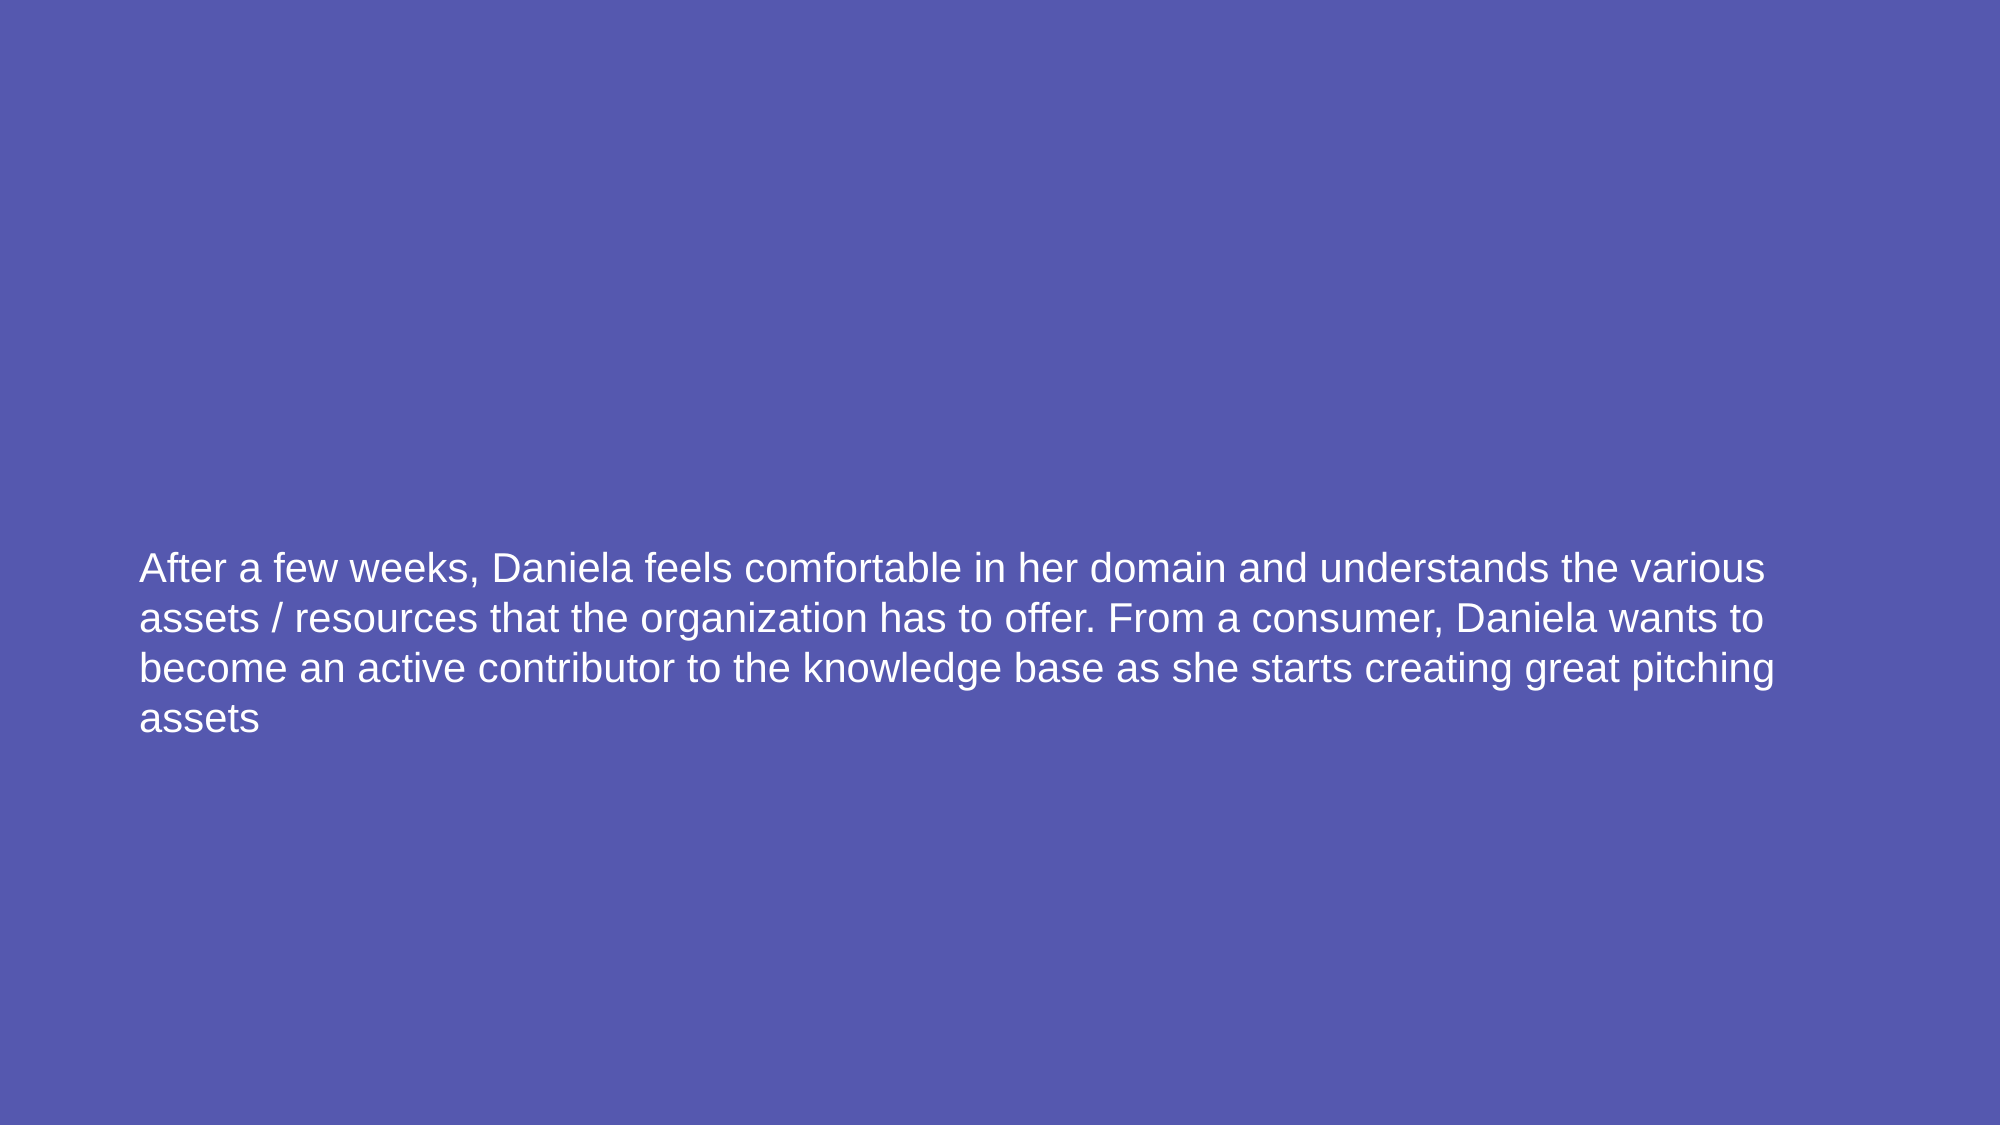

After a few weeks, Daniela feels comfortable in her domain and understands the various assets / resources that the organization has to offer. From a consumer, Daniela wants to become an active contributor to the knowledge base as she starts creating great pitching assets